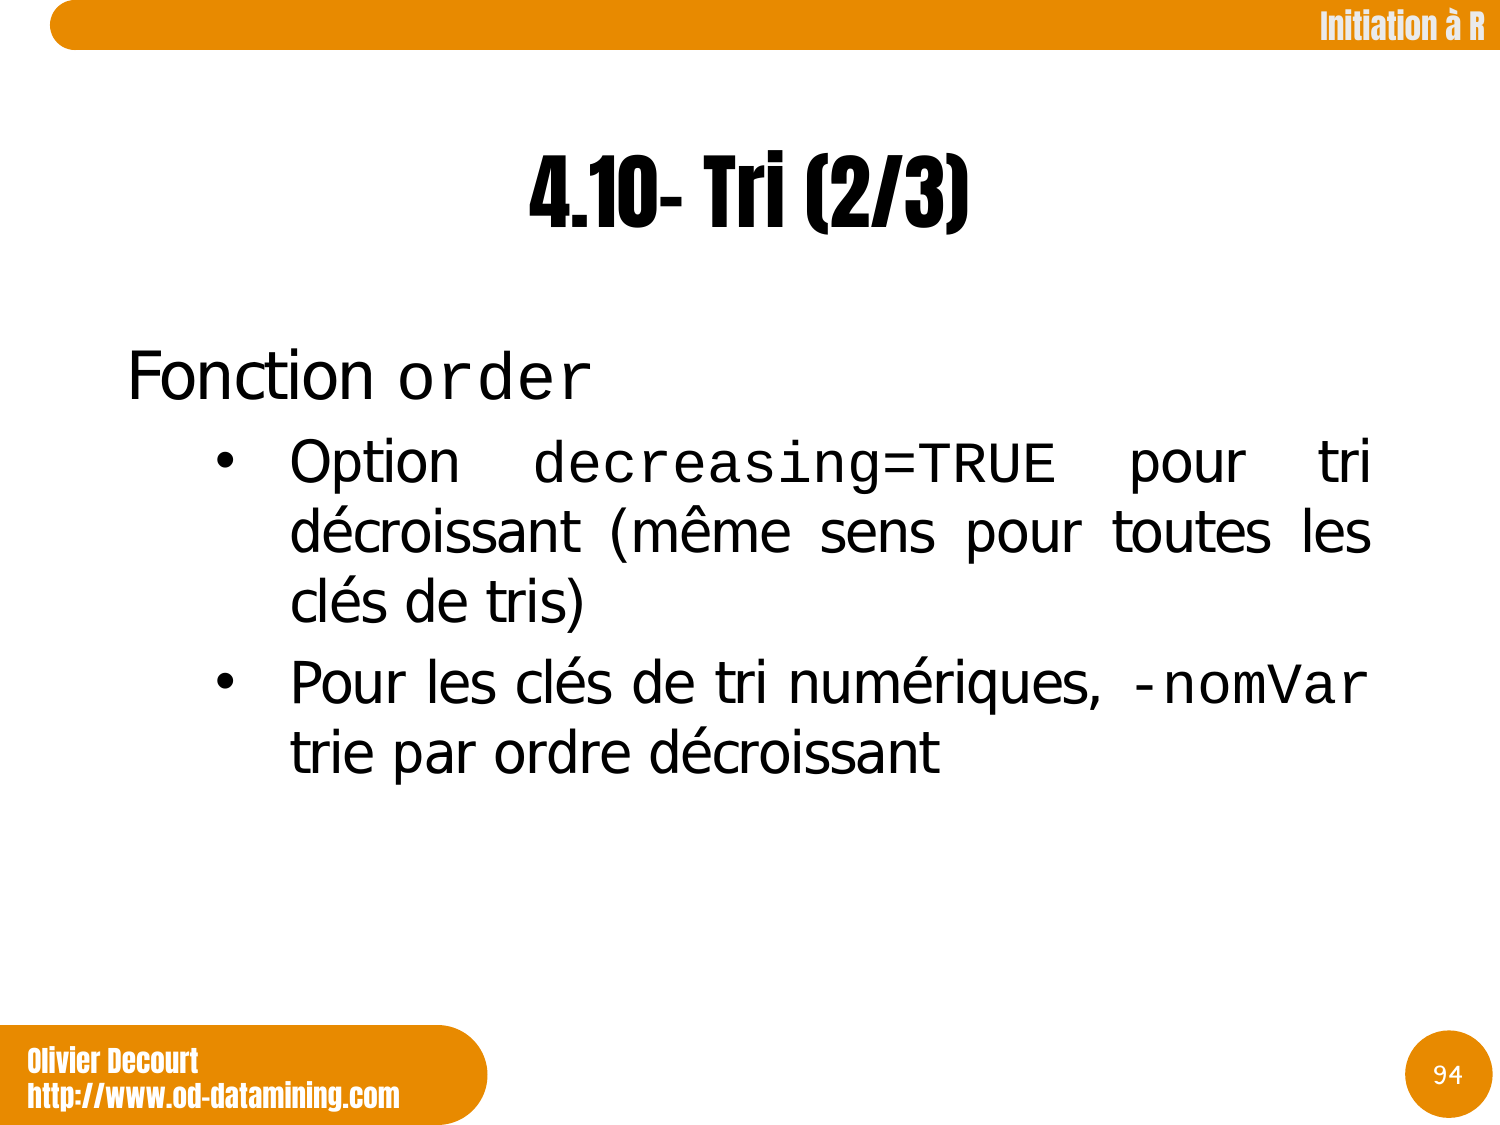

# 4.10- Tri (2/3)
Fonction order
Option decreasing=TRUE pour tri décroissant (même sens pour toutes les clés de tris)
Pour les clés de tri numériques, -nomVar trie par ordre décroissant